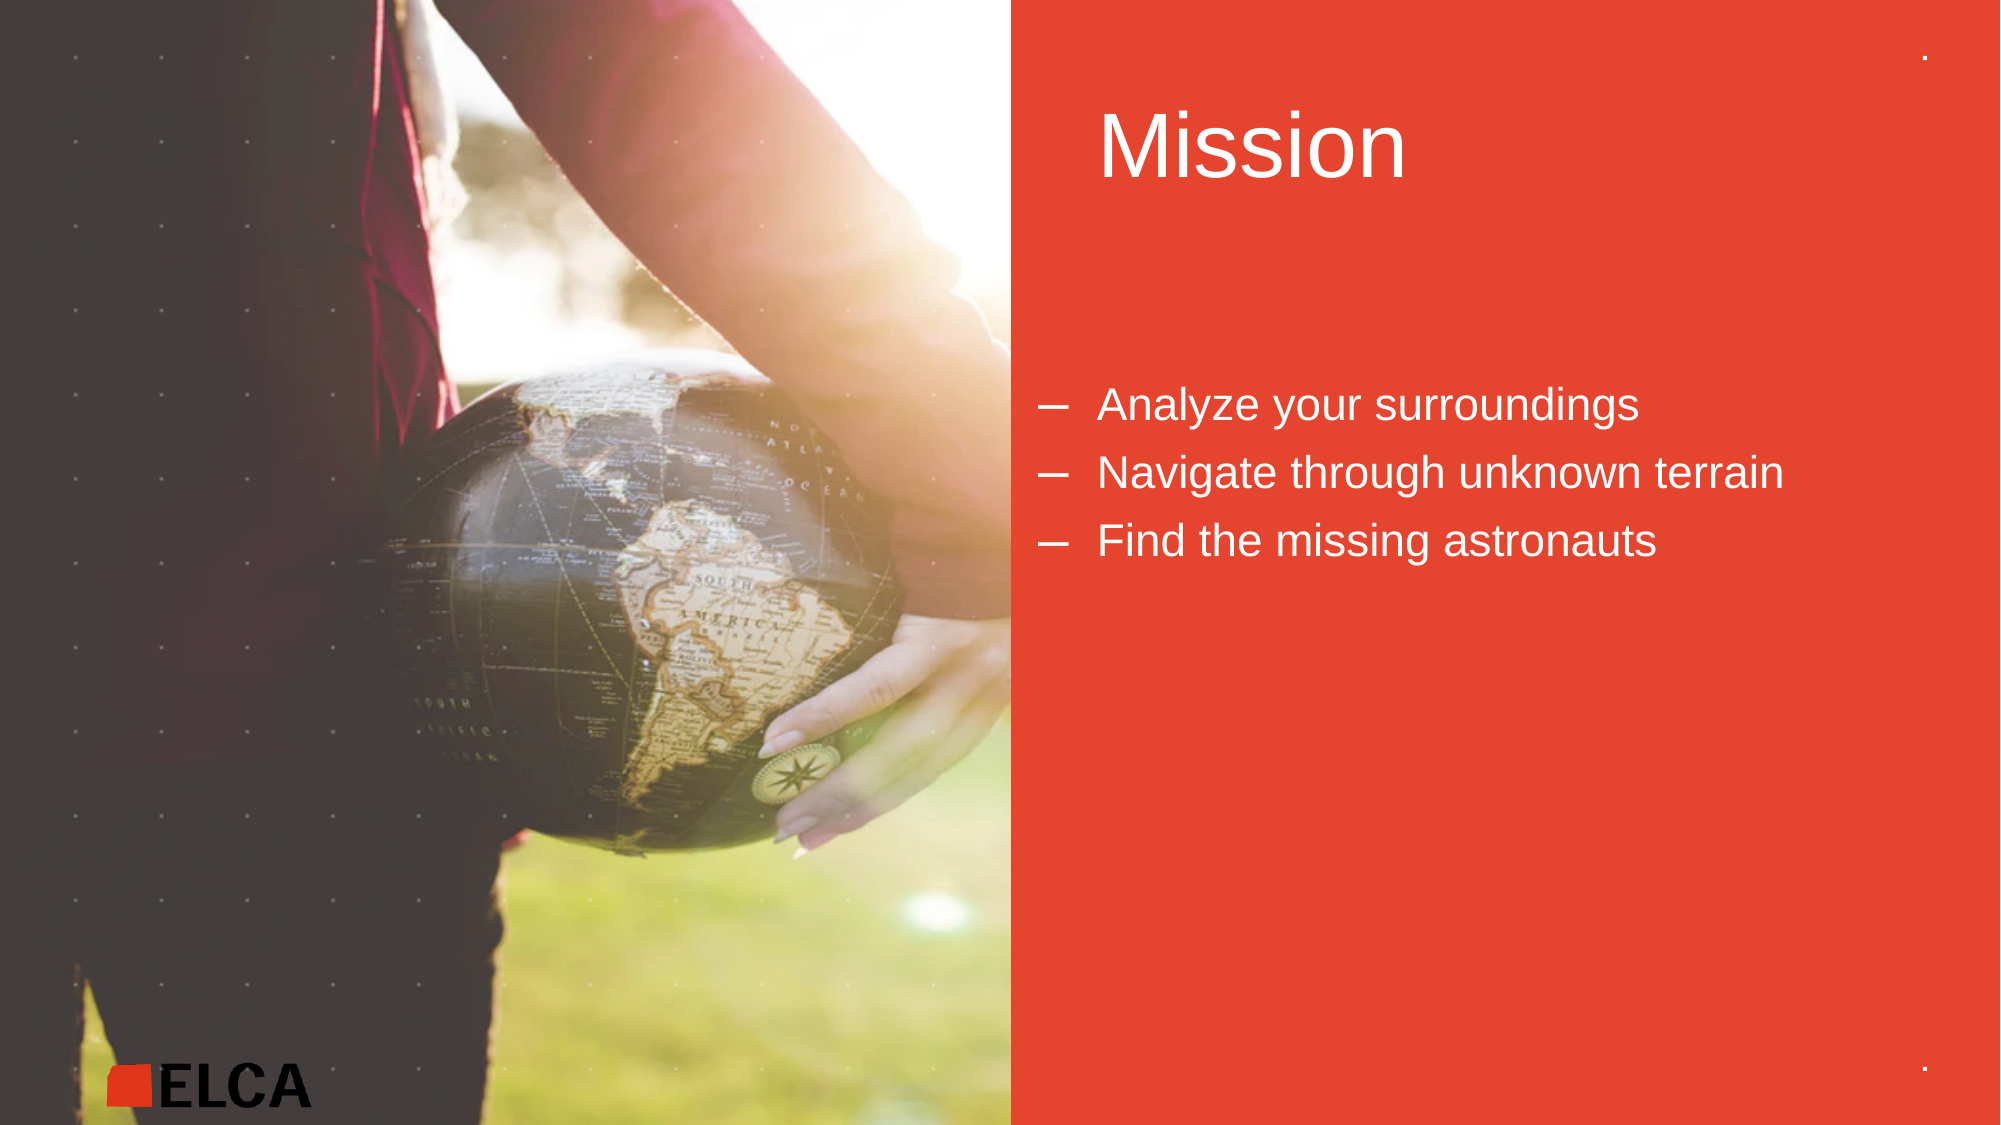

Mission
Analyze your surroundings
Navigate through unknown terrain
Find the missing astronauts